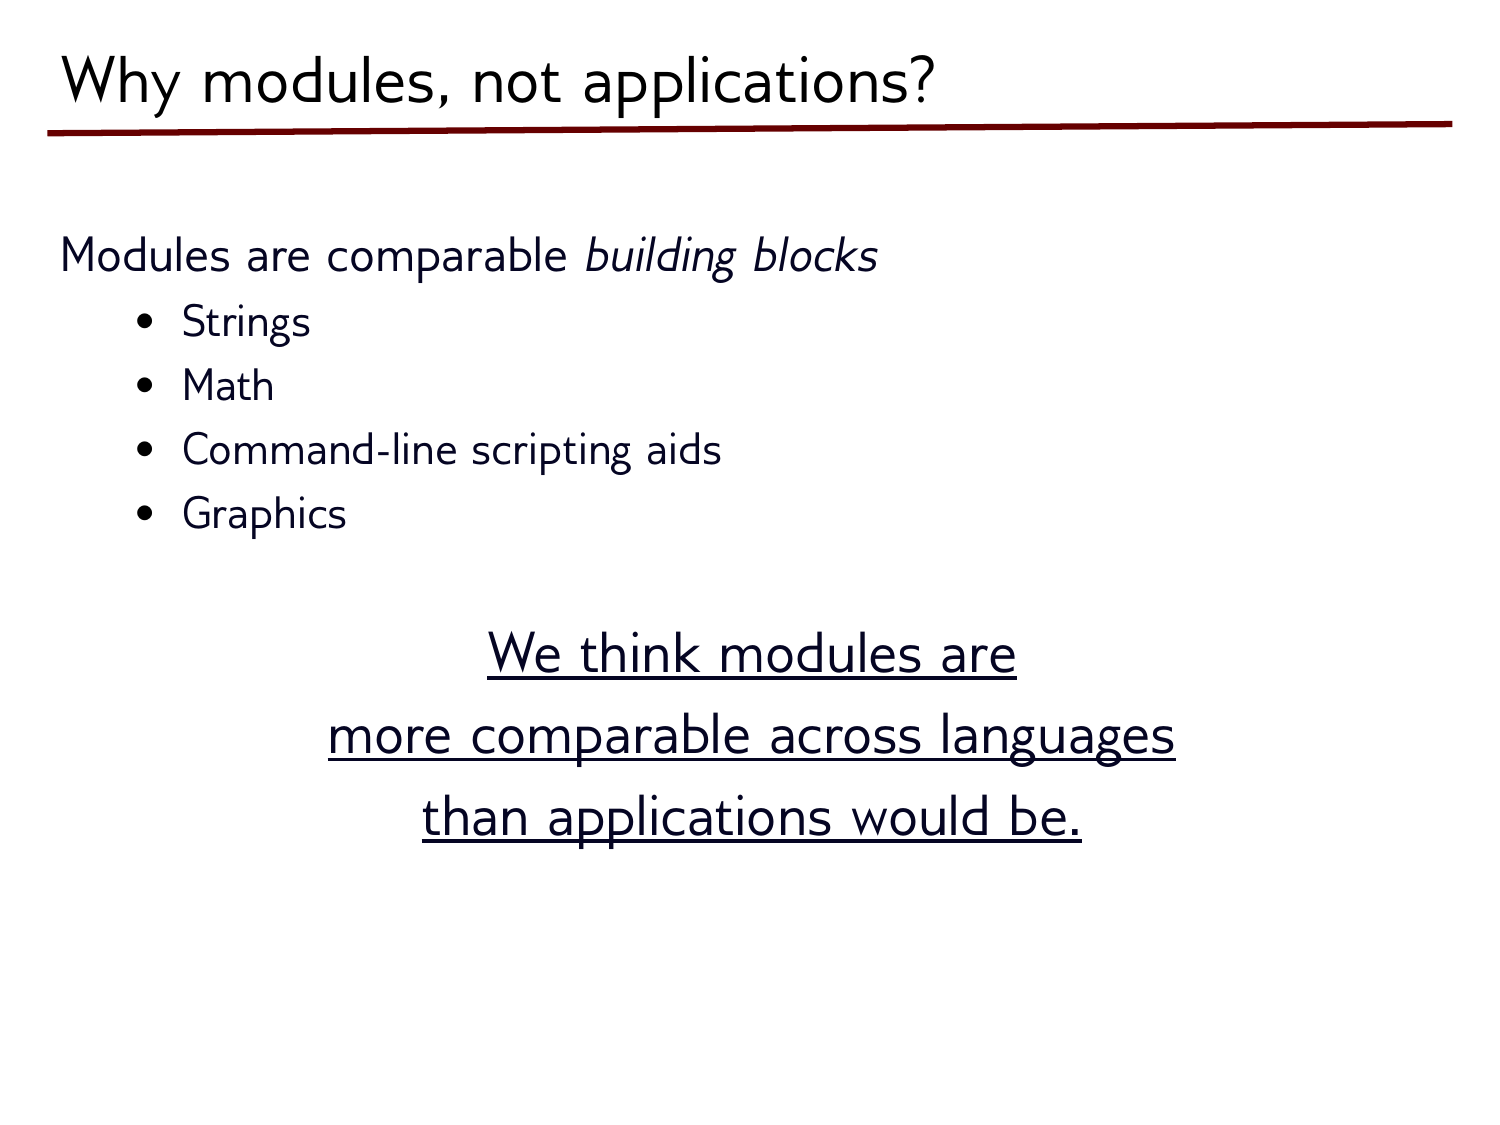

# Why modules, not applications?
Modules are comparable building blocks
Strings
Math
Command-line scripting aids
Graphics

We think modules are
more comparable across languages
than applications would be.